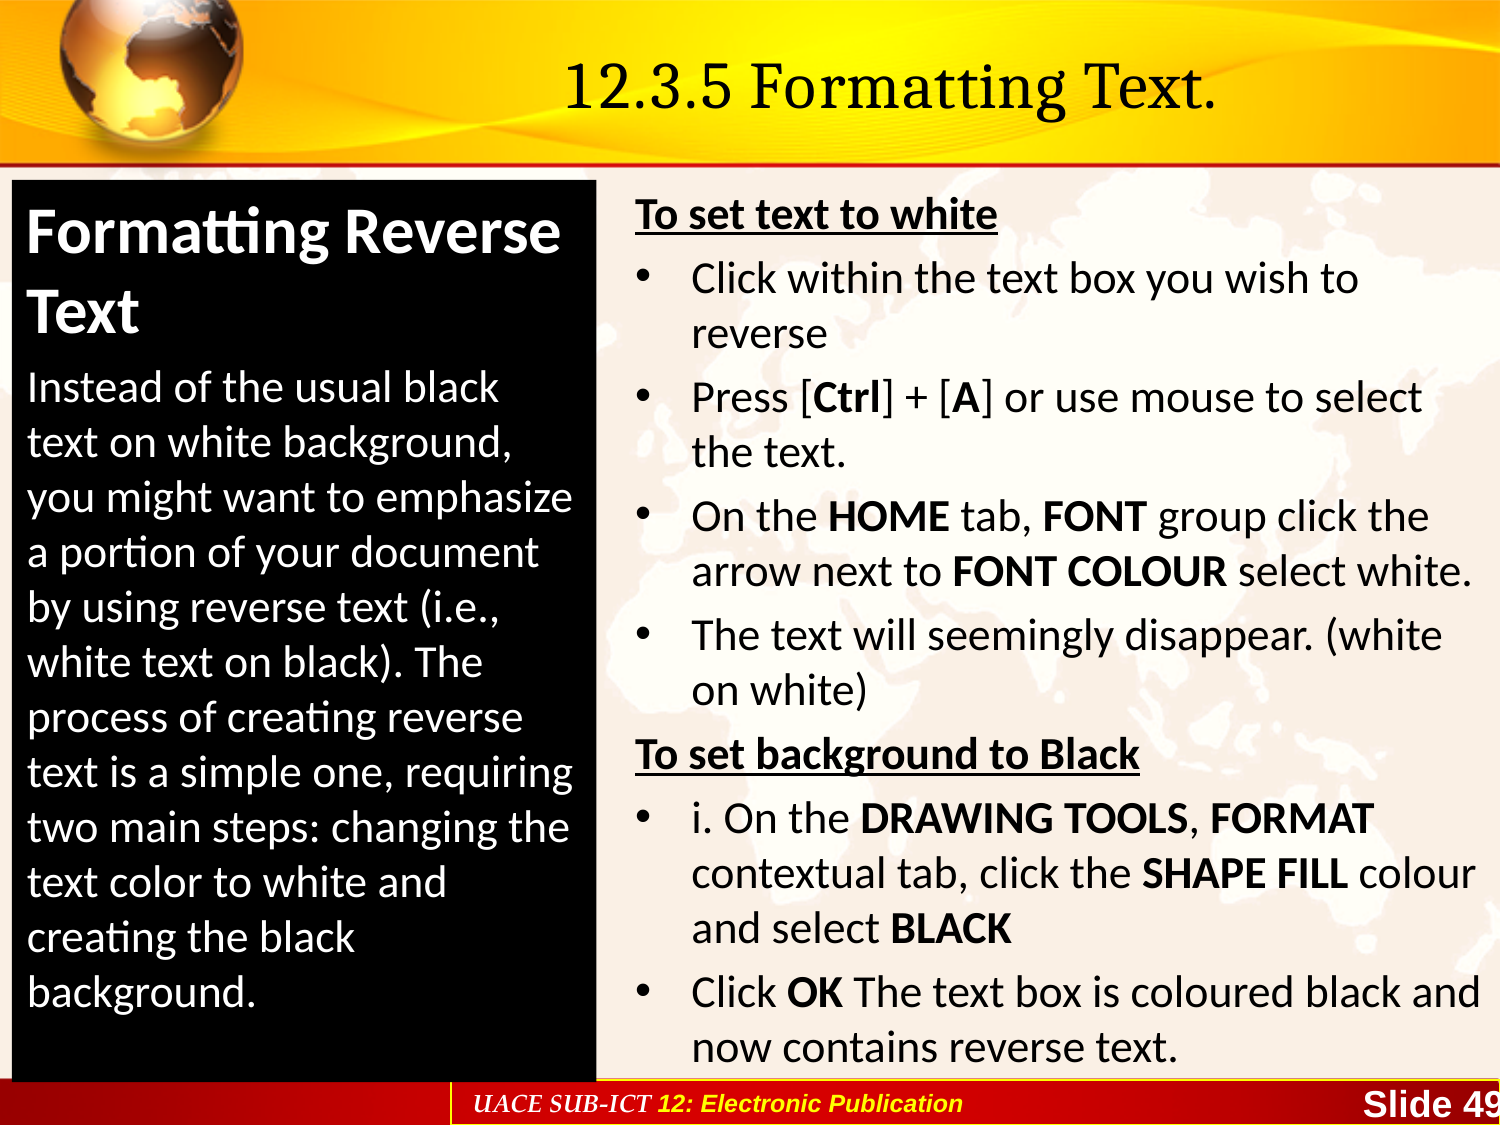

# 12.3.5 Formatting Text.
To set text to white
Click within the text box you wish to reverse
Press [Ctrl] + [A] or use mouse to select the text.
On the HOME tab, FONT group click the arrow next to FONT COLOUR select white.
The text will seemingly disappear. (white on white)
To set background to Black
i. On the DRAWING TOOLS, FORMAT contextual tab, click the SHAPE FILL colour and select BLACK
Click OK The text box is coloured black and now contains reverse text.

Formatting Reverse Text
Instead of the usual black text on white background, you might want to emphasize a portion of your document by using reverse text (i.e., white text on black). The process of creating reverse text is a simple one, requiring two main steps: changing the text color to white and creating the black background.